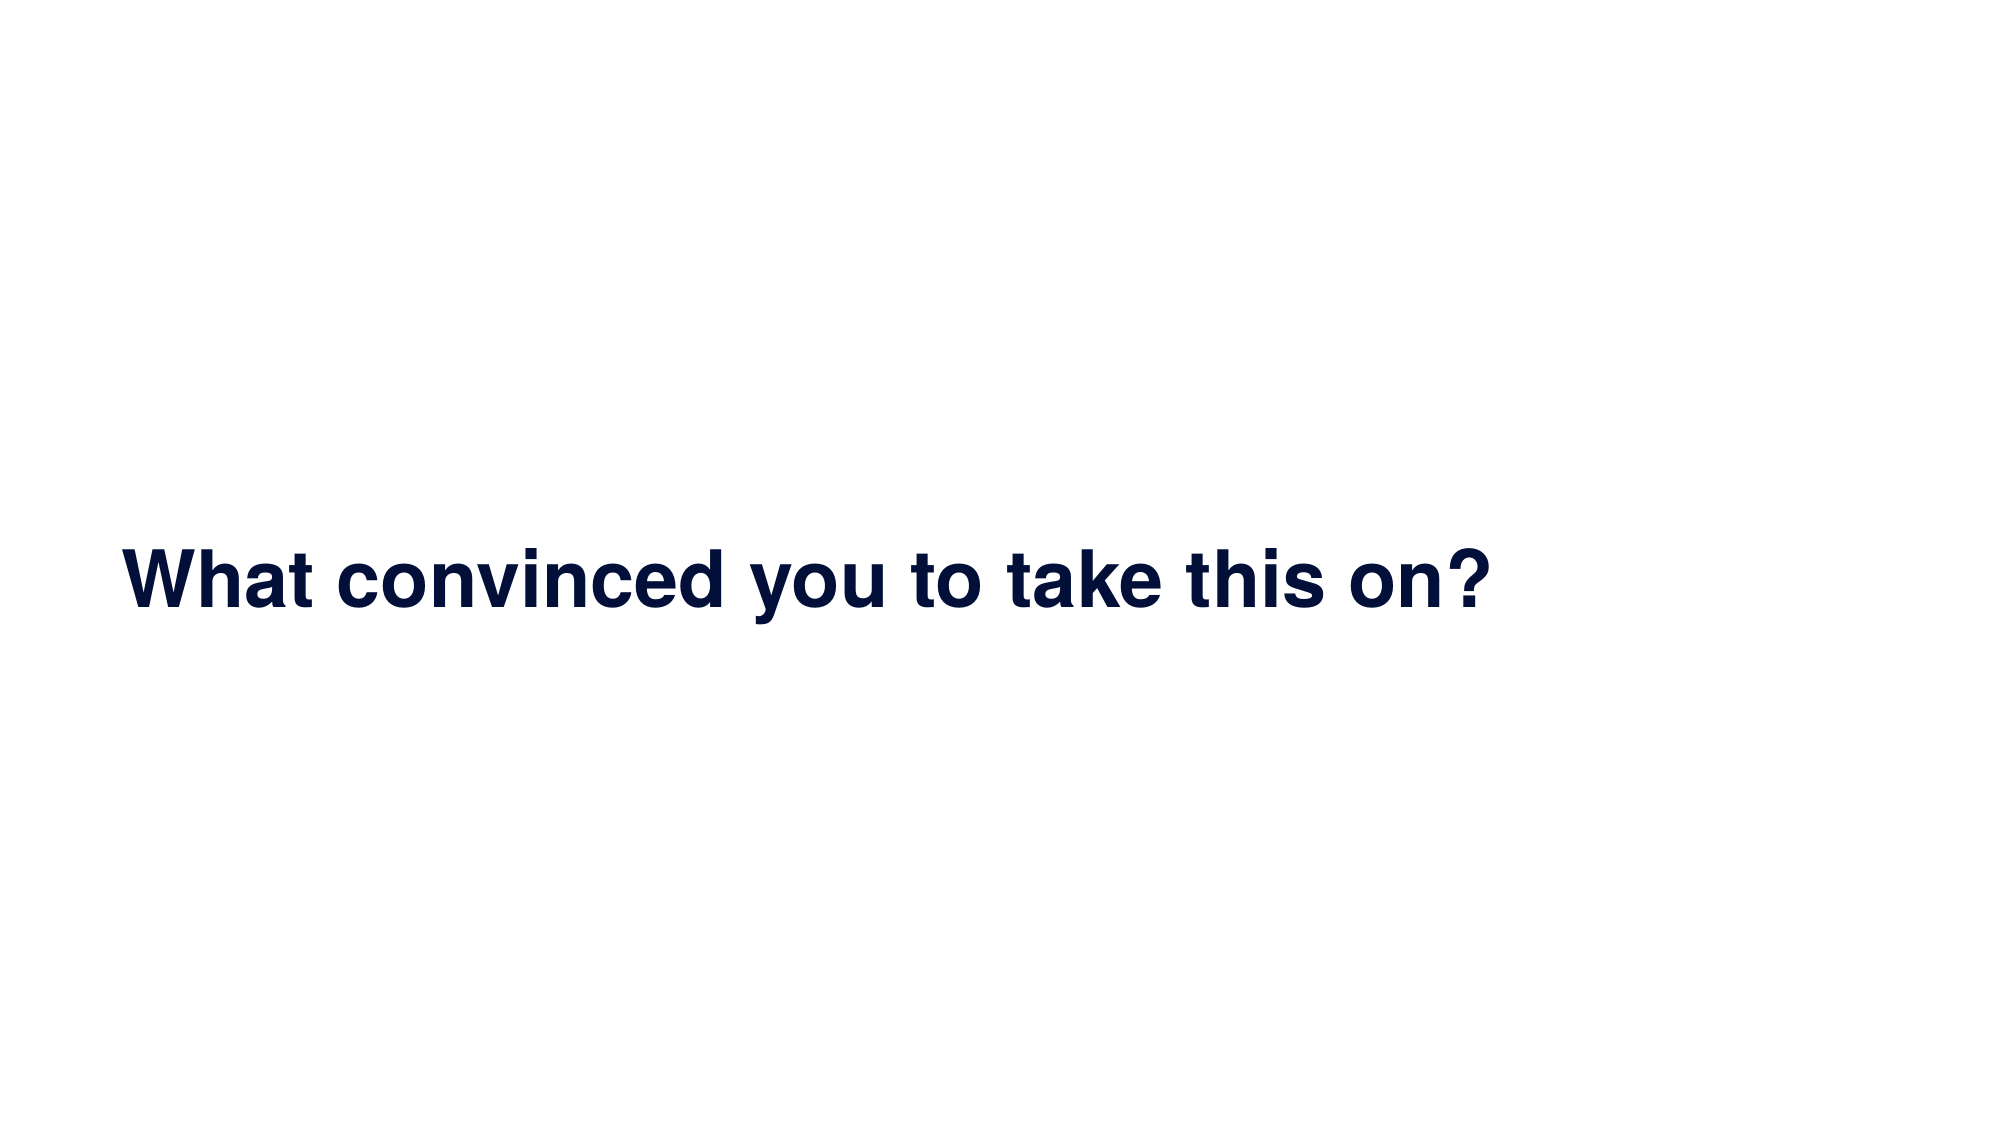

What convinced you to take this on?